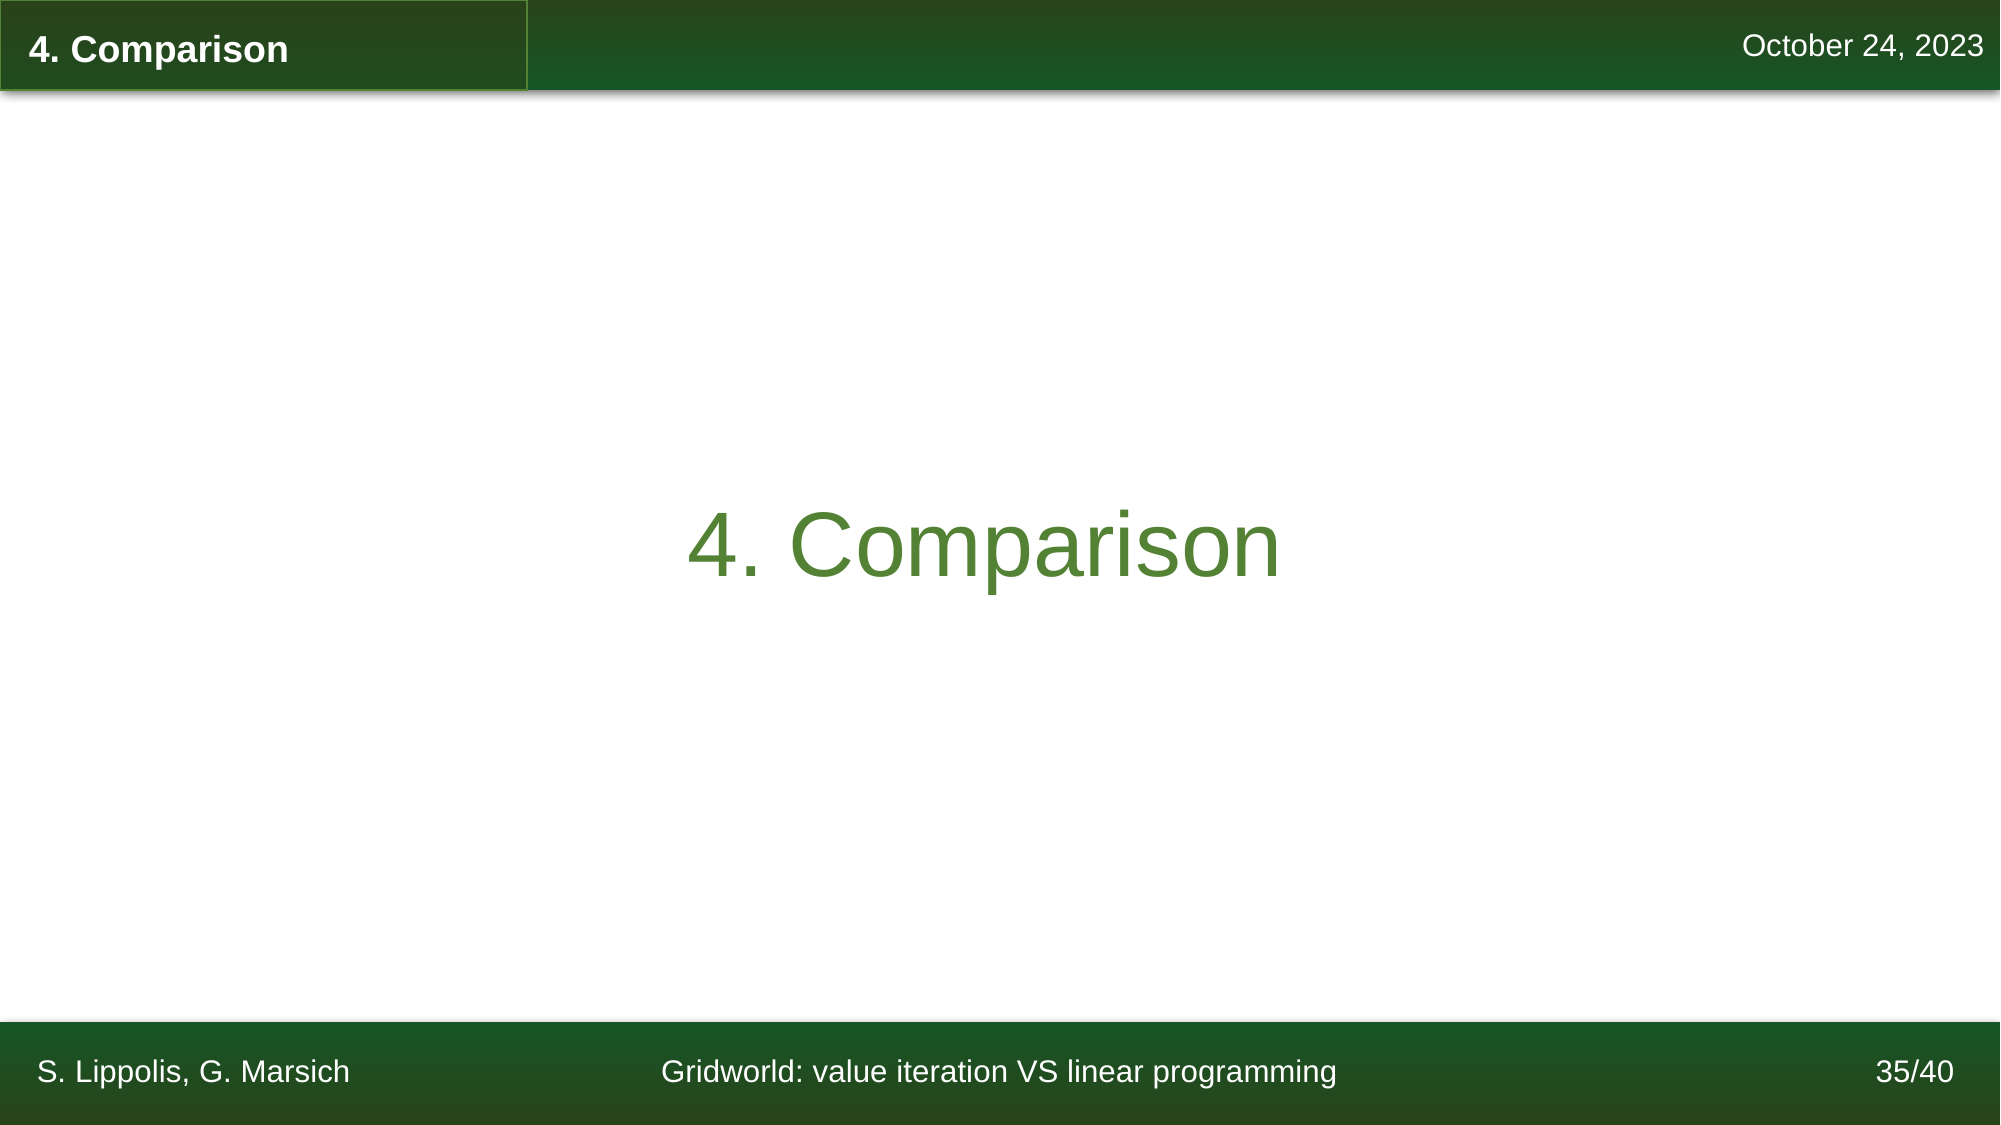

4. Comparison
October 24, 2023

4. Comparison

Gridworld: value iteration VS linear programming

S. Lippolis, G. Marsich

35/40